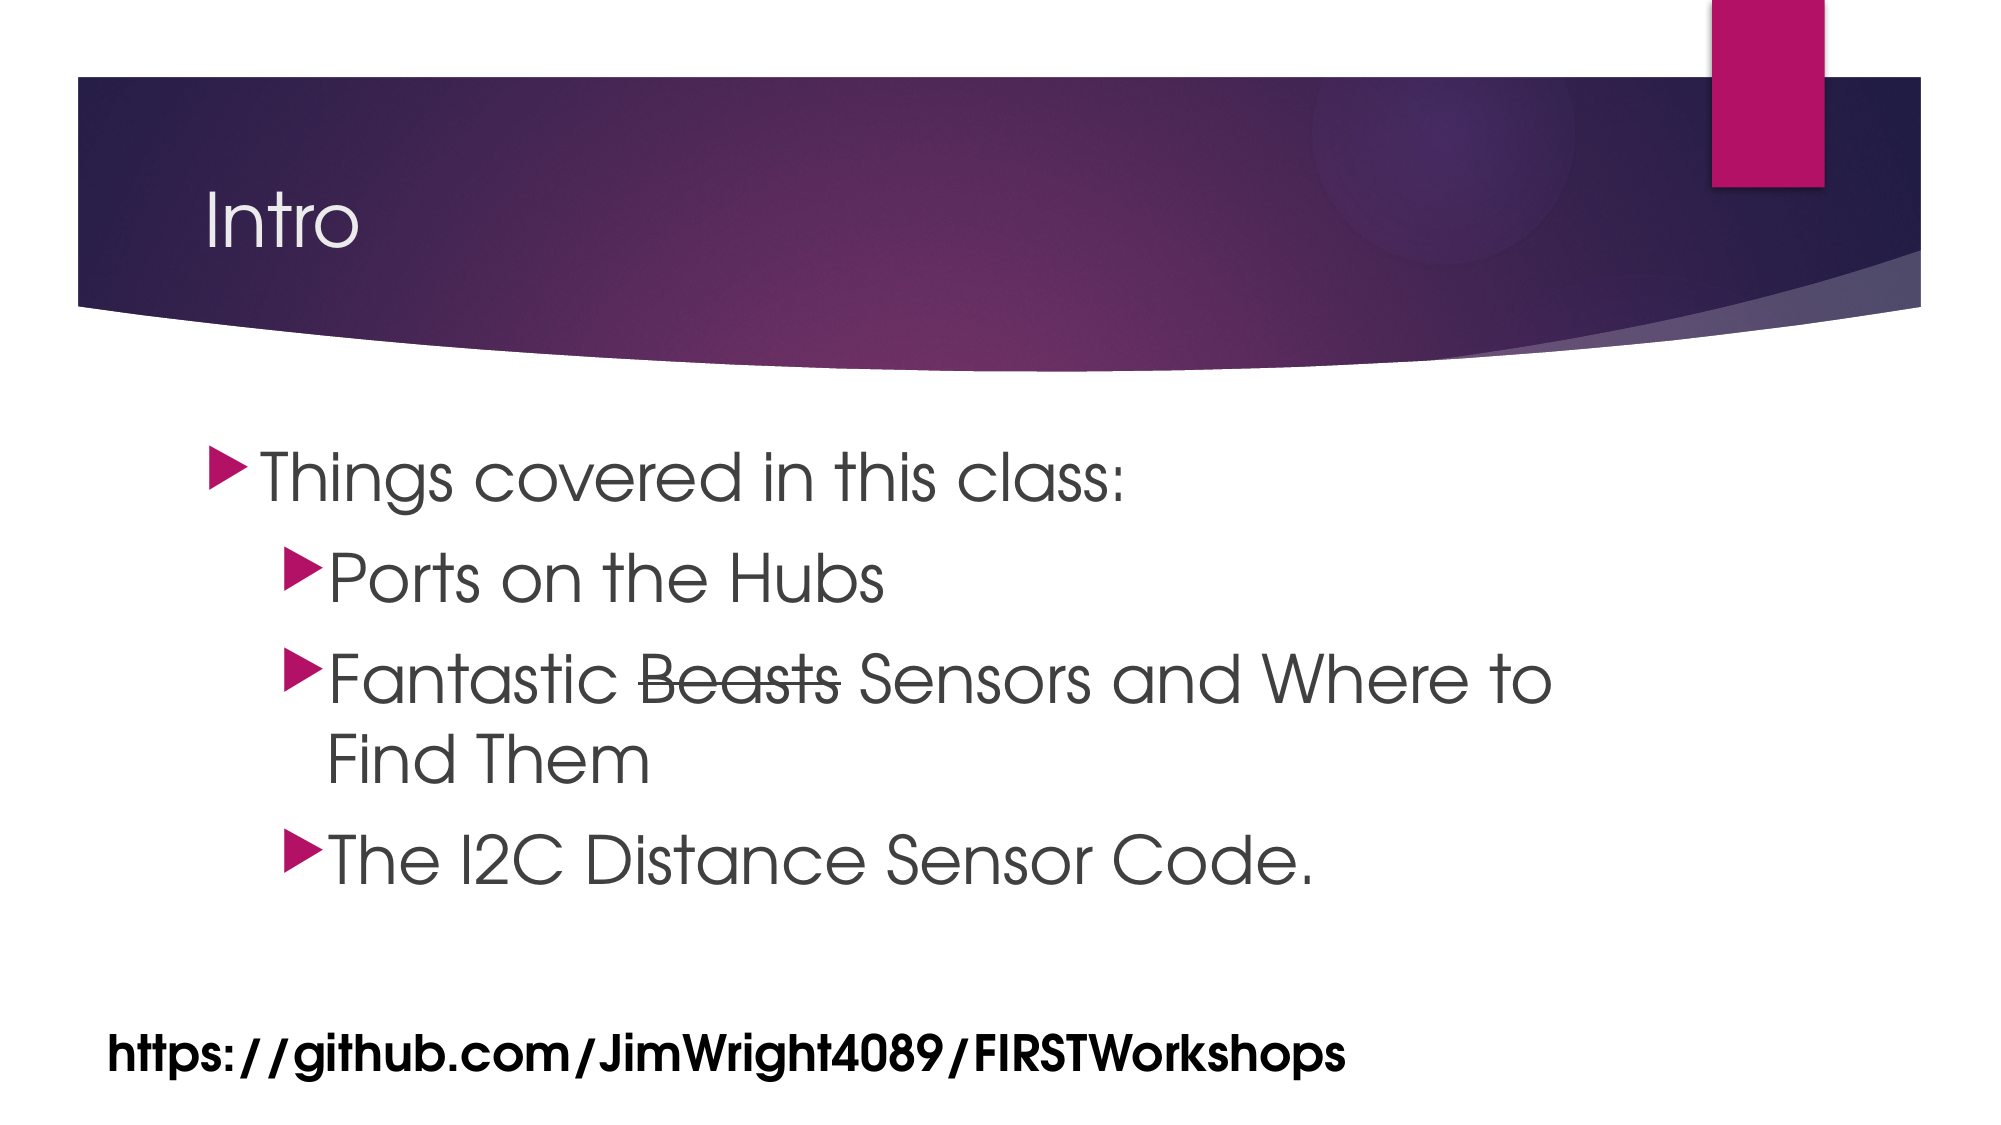

# Intro
Things covered in this class:
Ports on the Hubs
Fantastic Beasts Sensors and Where to Find Them
The I2C Distance Sensor Code.
https://github.com/JimWright4089/FIRSTWorkshops